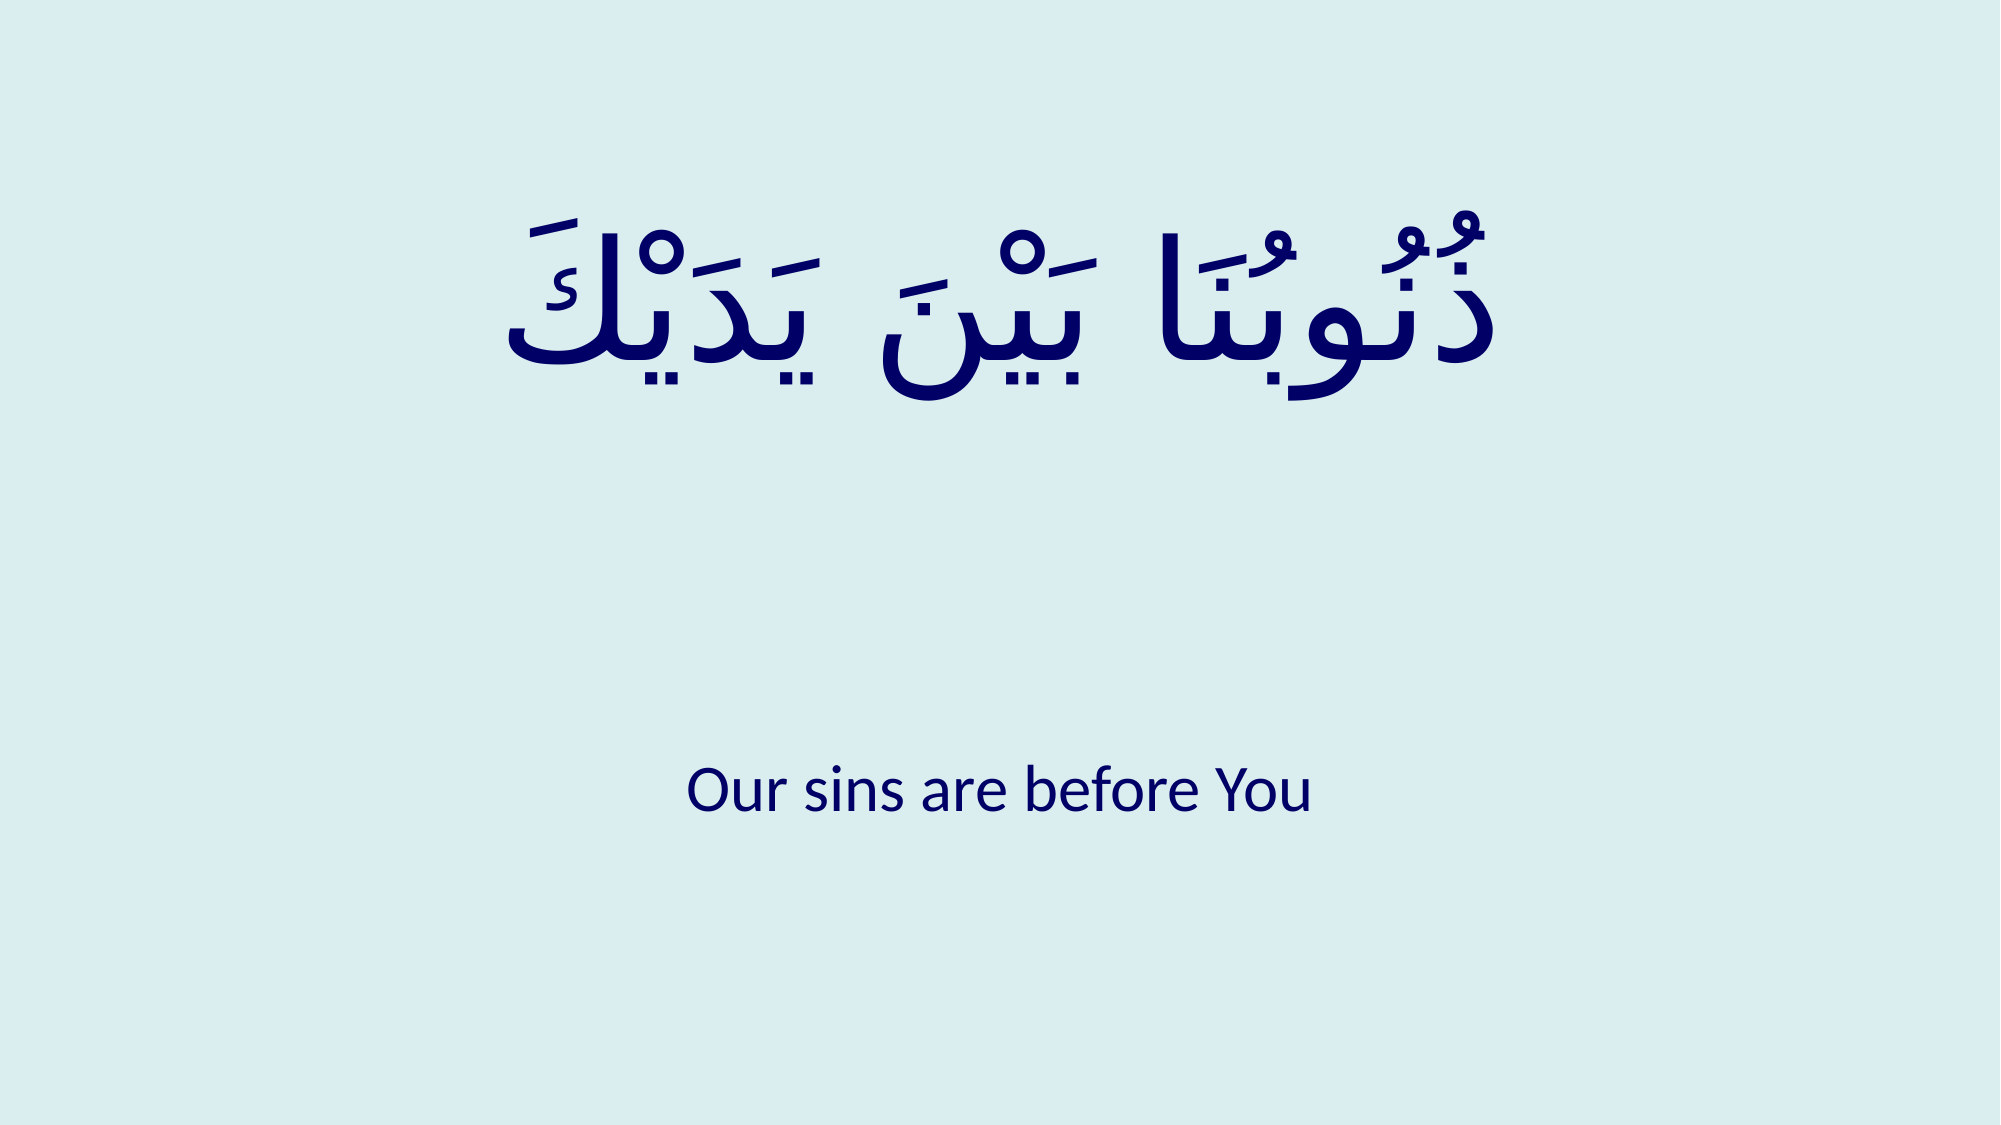

# ذُنُوبُنَا بَيْنَ يَدَيْكَ
Our sins are before You